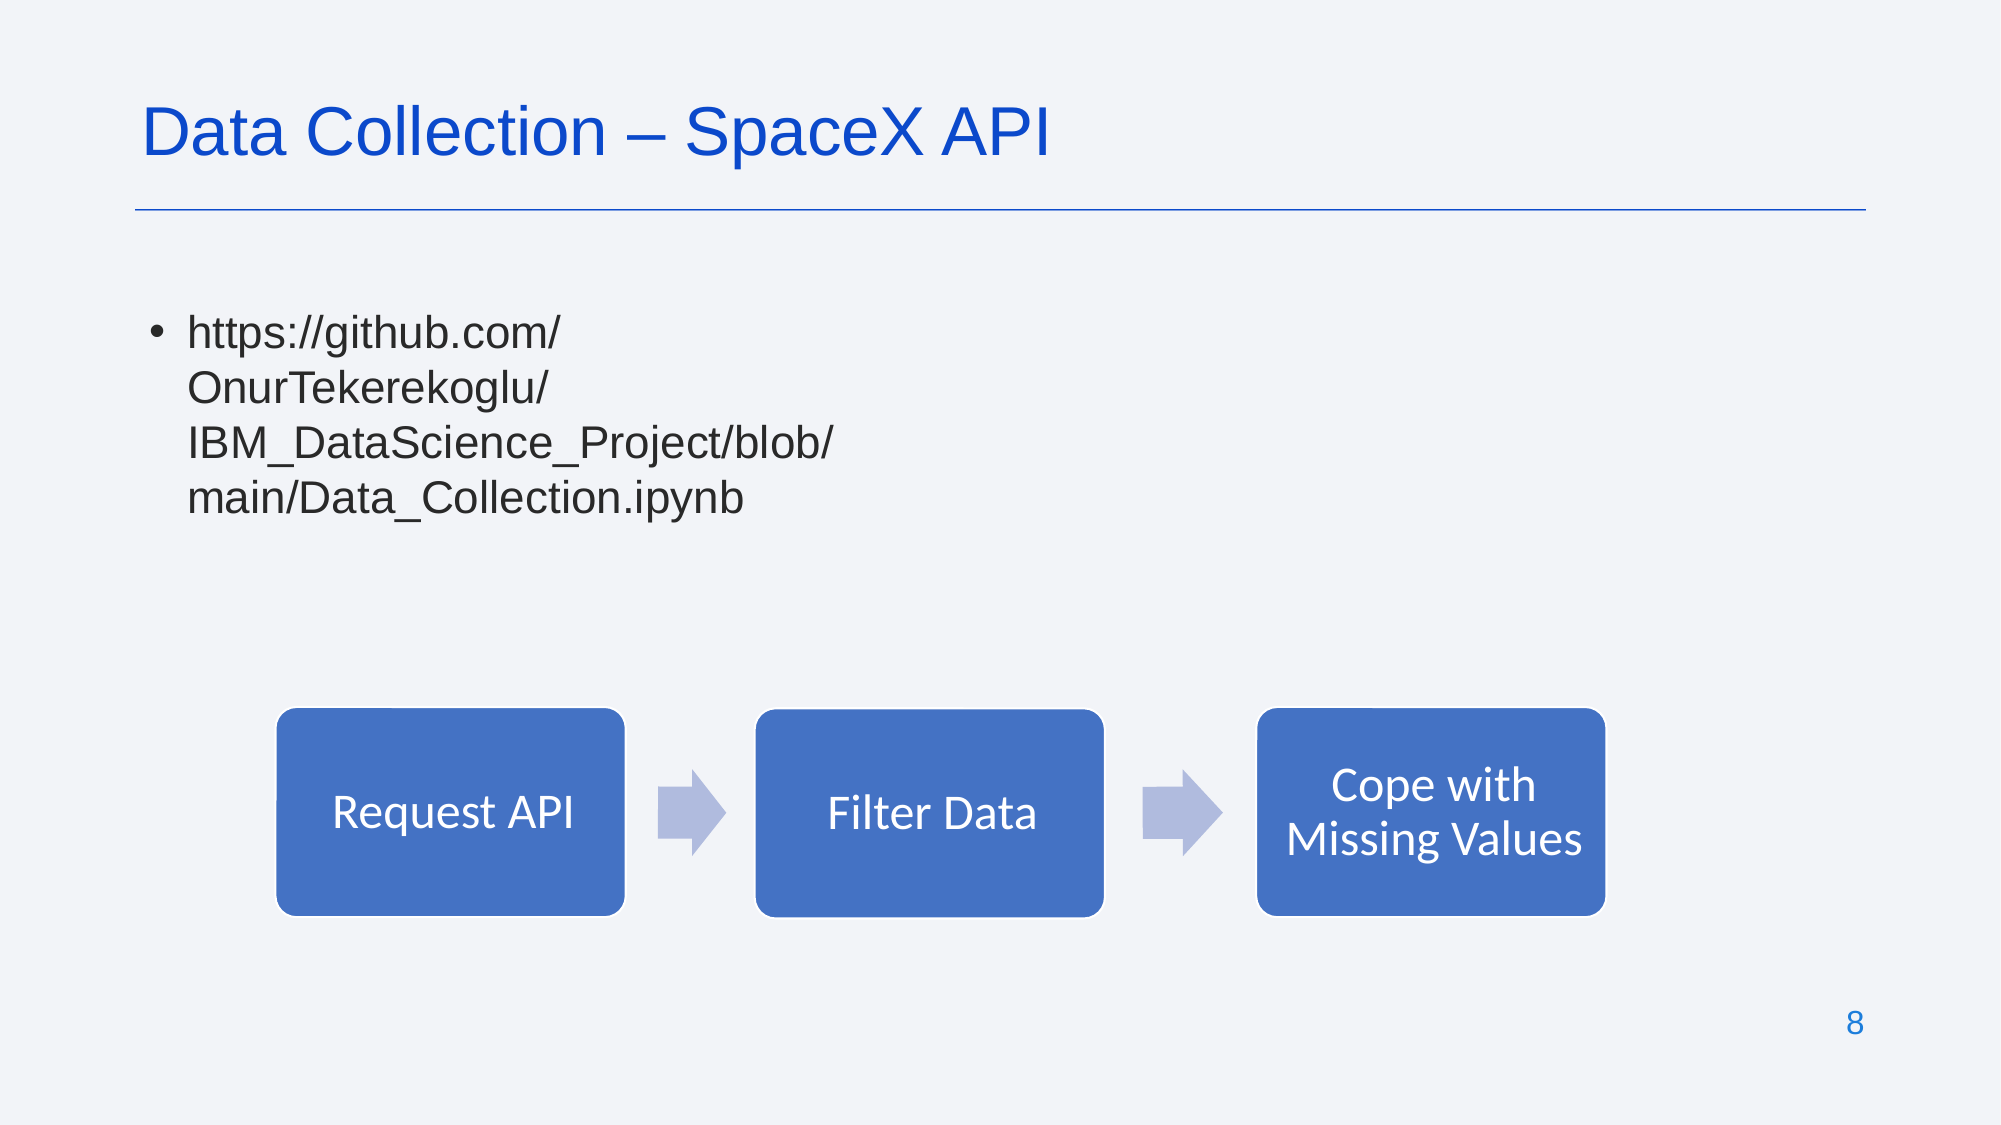

Data Collection – SpaceX API
https://github.com/OnurTekerekoglu/IBM_DataScience_Project/blob/main/Data_Collection.ipynb

Request API

Filter Data

Cope with Missing Values
8